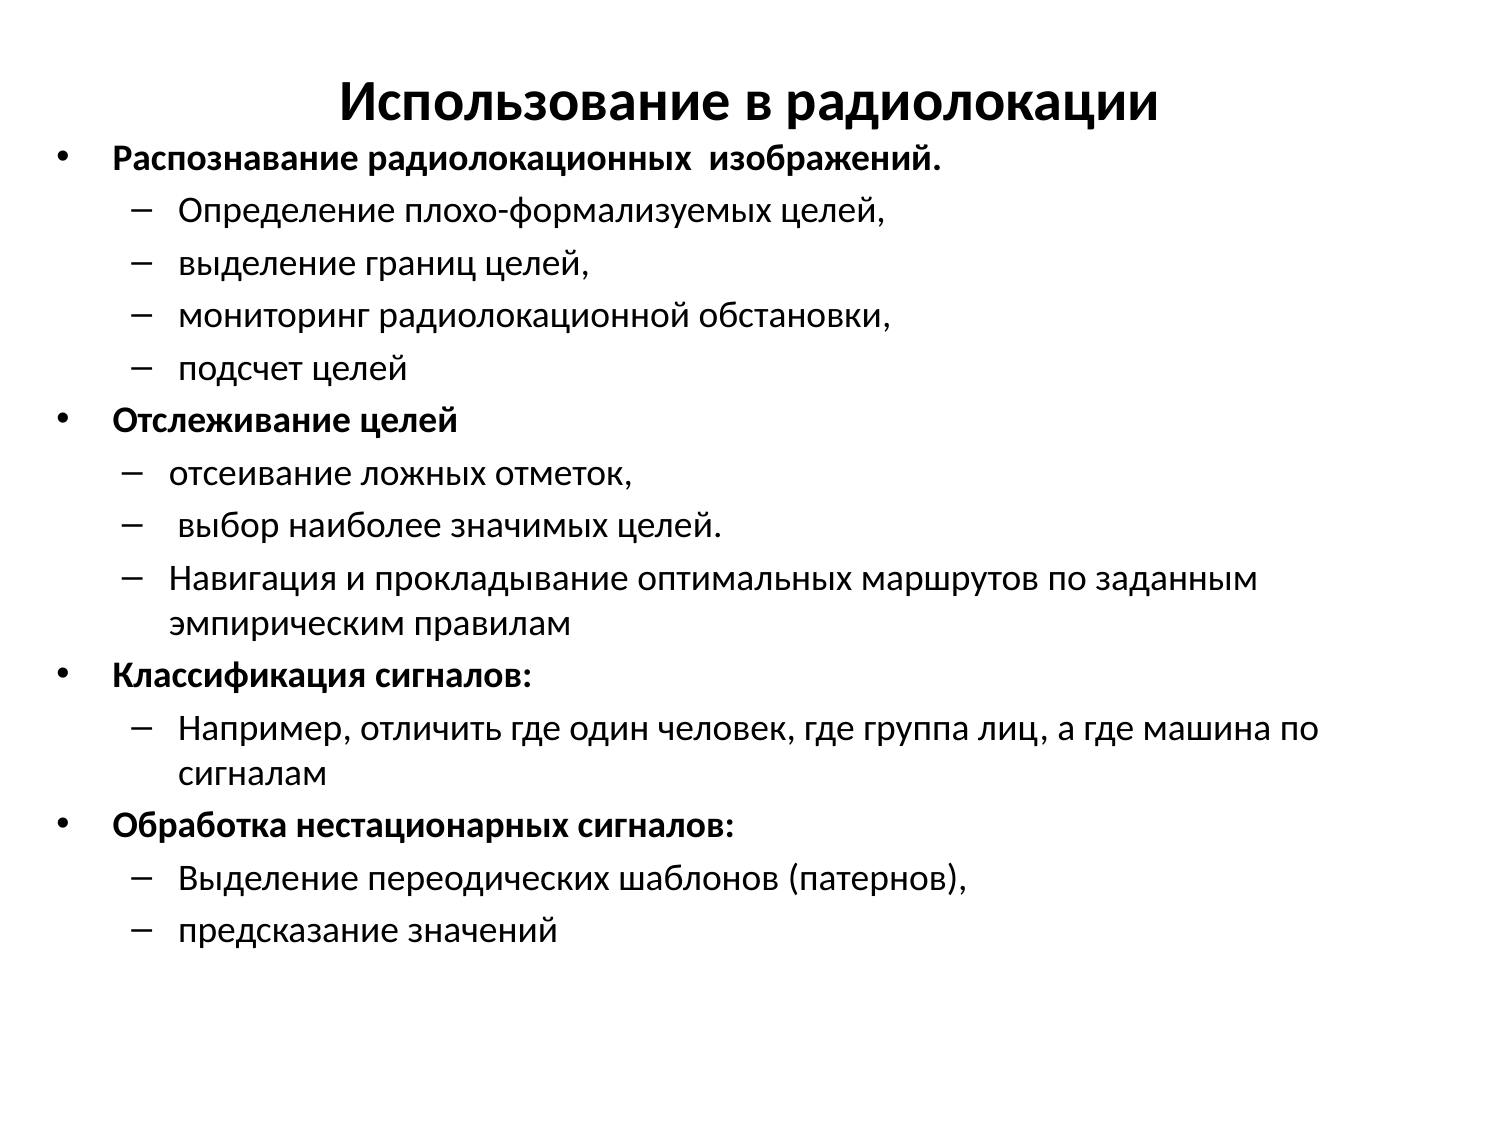

# Использование в радиолокации
Распознавание радиолокационных  изображений.
Определение плохо-формализуемых целей,
выделение границ целей,
мониторинг радиолокационной обстановки,
подсчет целей
Отслеживание целей
отсеивание ложных отметок,
 выбор наиболее значимых целей.
Навигация и прокладывание оптимальных маршрутов по заданным эмпирическим правилам
Классификация сигналов:
Например, отличить где один человек, где группа лиц, а где машина по сигналам
Обработка нестационарных сигналов:
Выделение переодических шаблонов (патернов),
предсказание значений